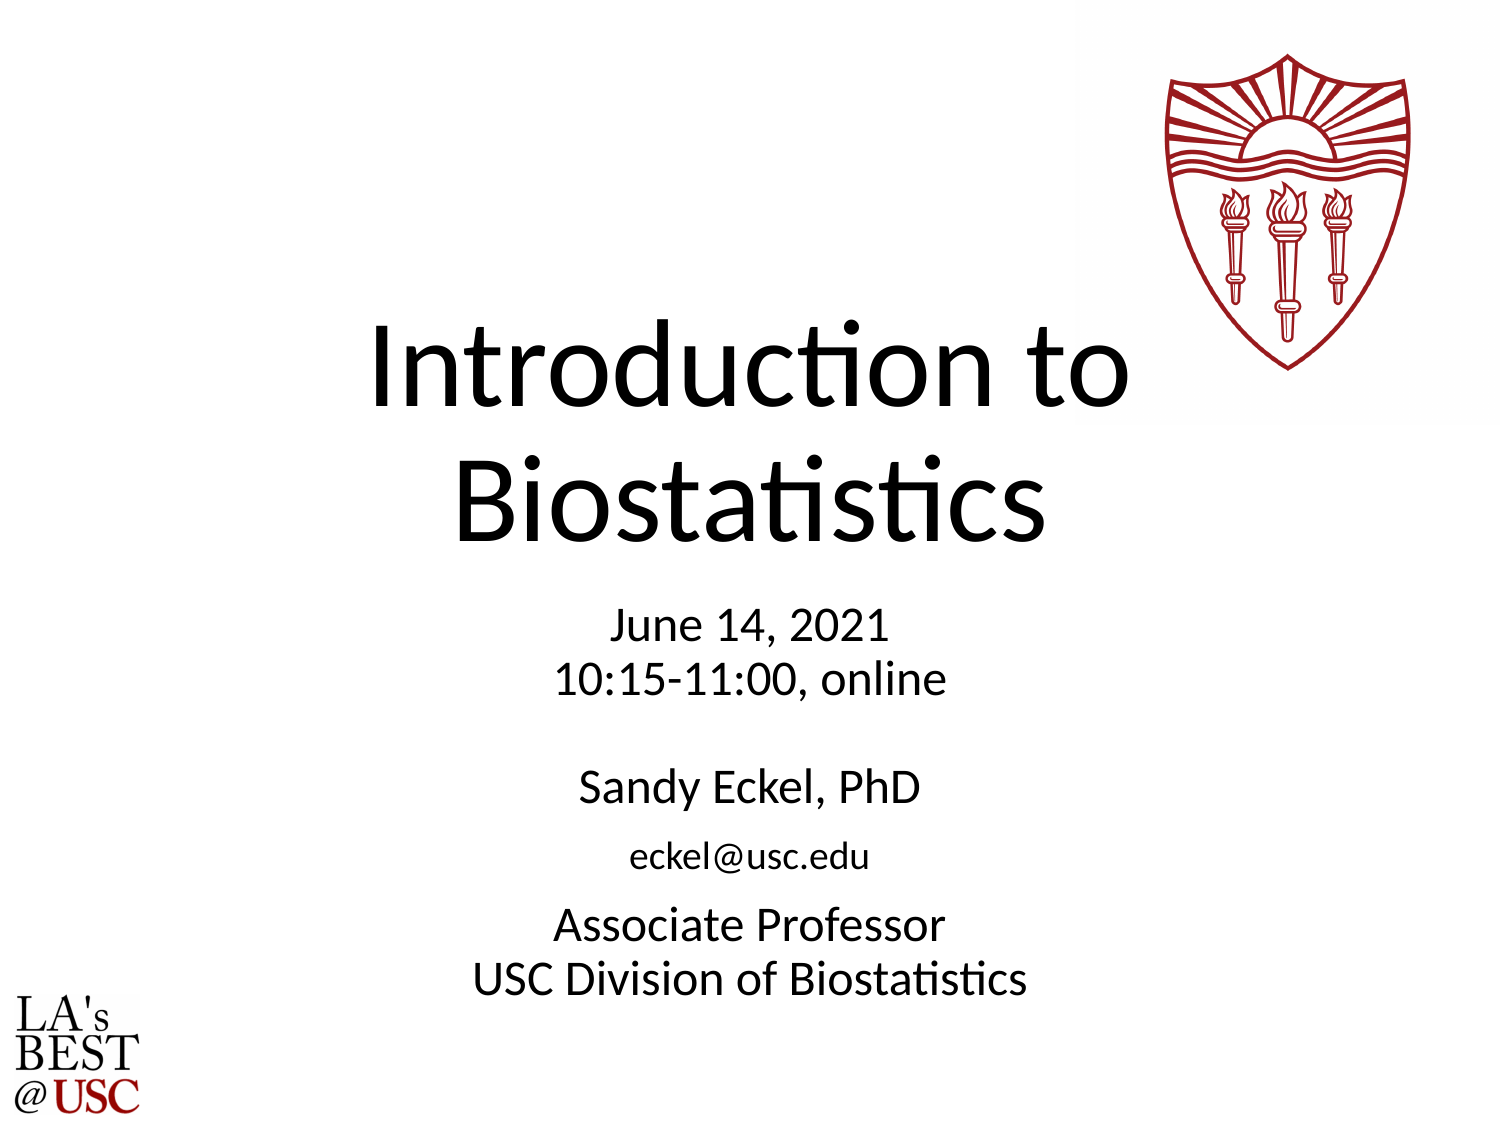

# Introduction to Biostatistics
June 14, 2021
10:15-11:00, online
Sandy Eckel, PhD
eckel@usc.edu
Associate Professor
USC Division of Biostatistics